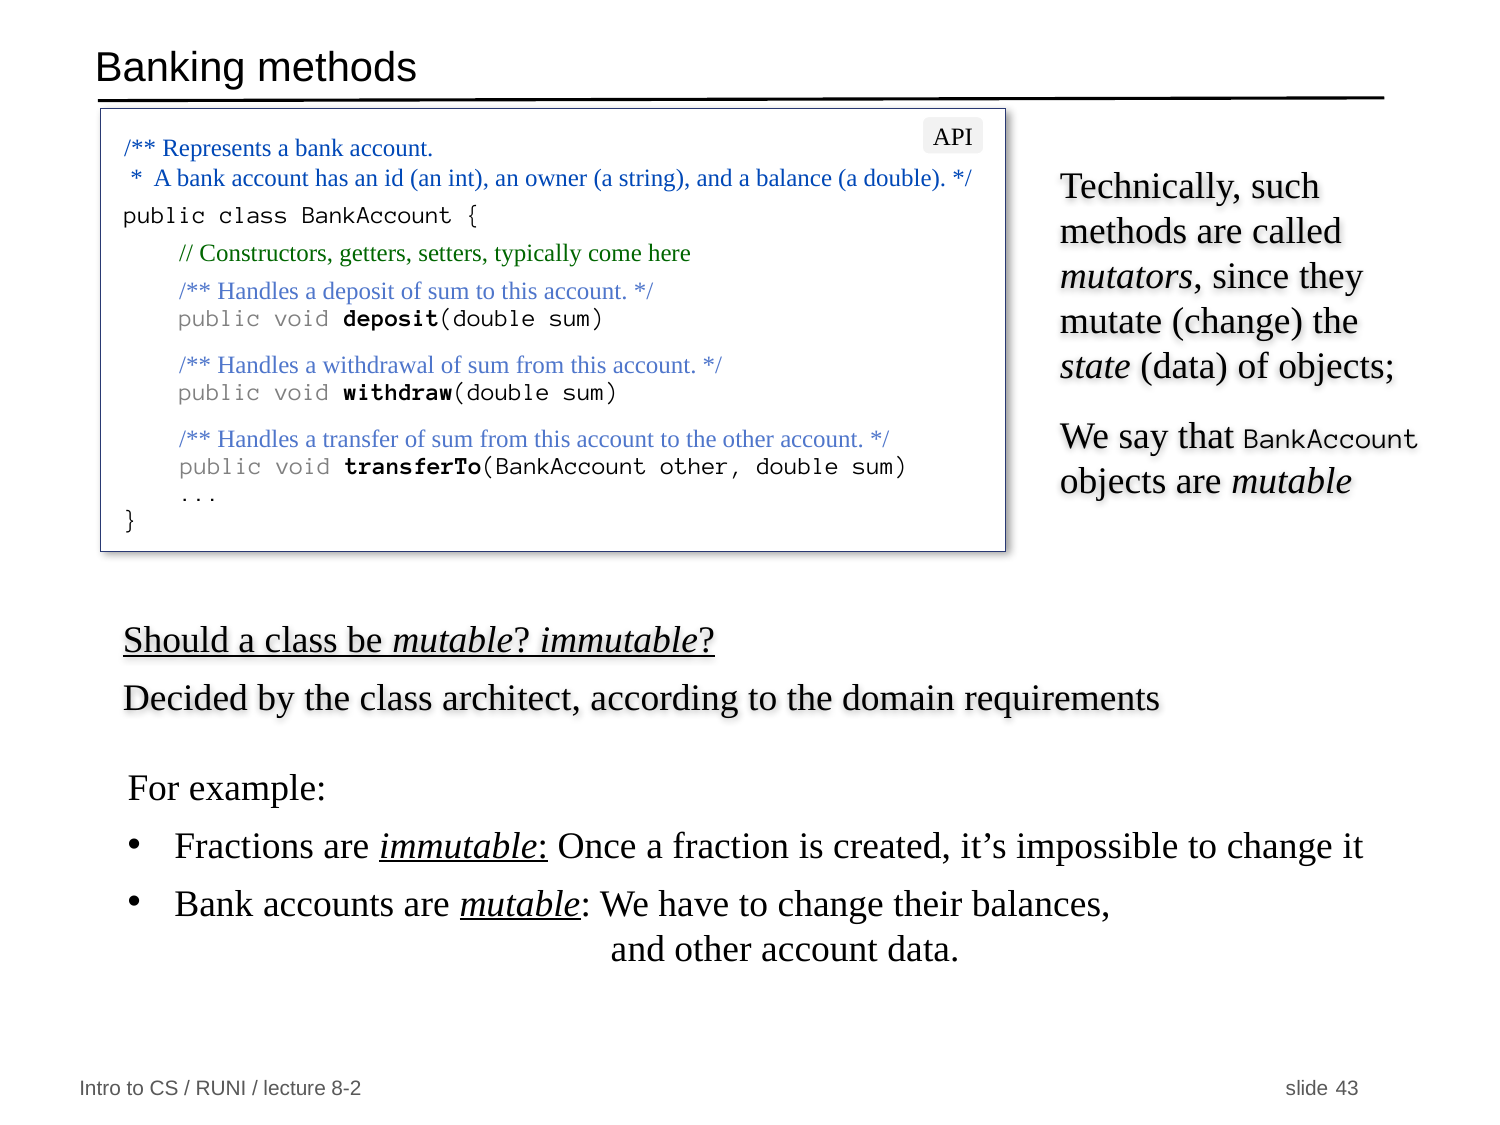

# Banking methods
/** Represents a bank account.
 *  A bank account has an id (an int), an owner (a string), and a balance (a double). */
public class BankAccount {
    // Constructors, getters, setters, typically come here
    /** Handles a deposit of sum to this account. */
    public void deposit(double sum)
    /** Handles a withdrawal of sum from this account. */
    public void withdraw(double sum)
    /** Handles a transfer of sum from this account to the other account. */
         public void transferTo(BankAccount other, double sum)
    ...
}

API
Technically, such methods are called mutators, since they mutate (change) the state (data) of objects;
We say that BankAccount objects are mutable
Should a class be mutable? immutable?
Decided by the class architect, according to the domain requirements
For example:
Fractions are immutable: Once a fraction is created, it’s impossible to change it
Bank accounts are mutable: We have to change their balances,
                                              and other account data.